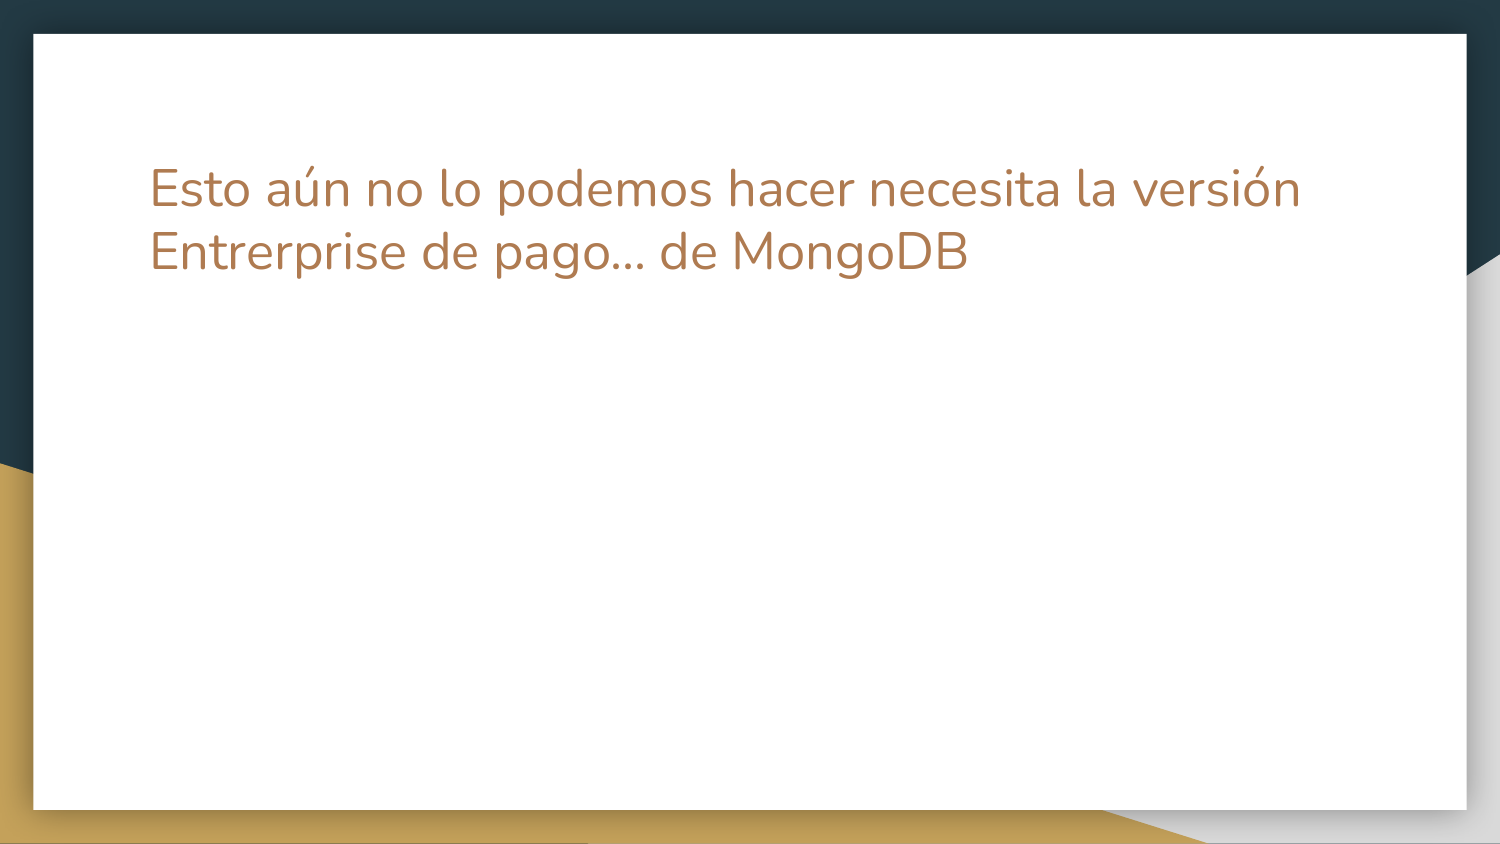

# Esto aún no lo podemos hacer necesita la versión Entrerprise de pago... de MongoDB